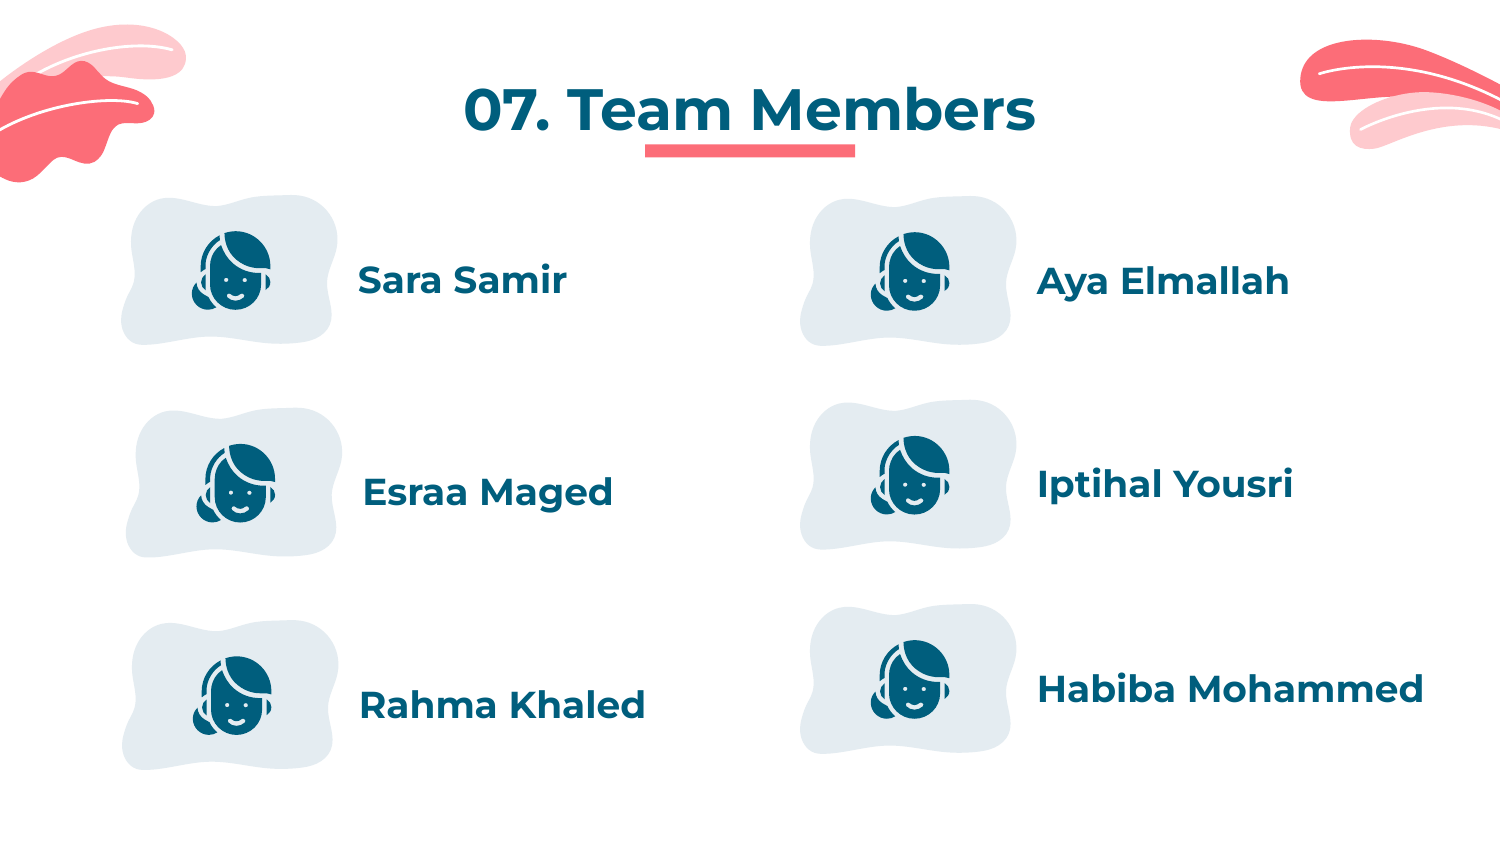

# 07. Team Members

Sara Samir
Aya Elmallah

Iptihal Yousri
Esraa Maged

Habiba Mohammed
Rahma Khaled